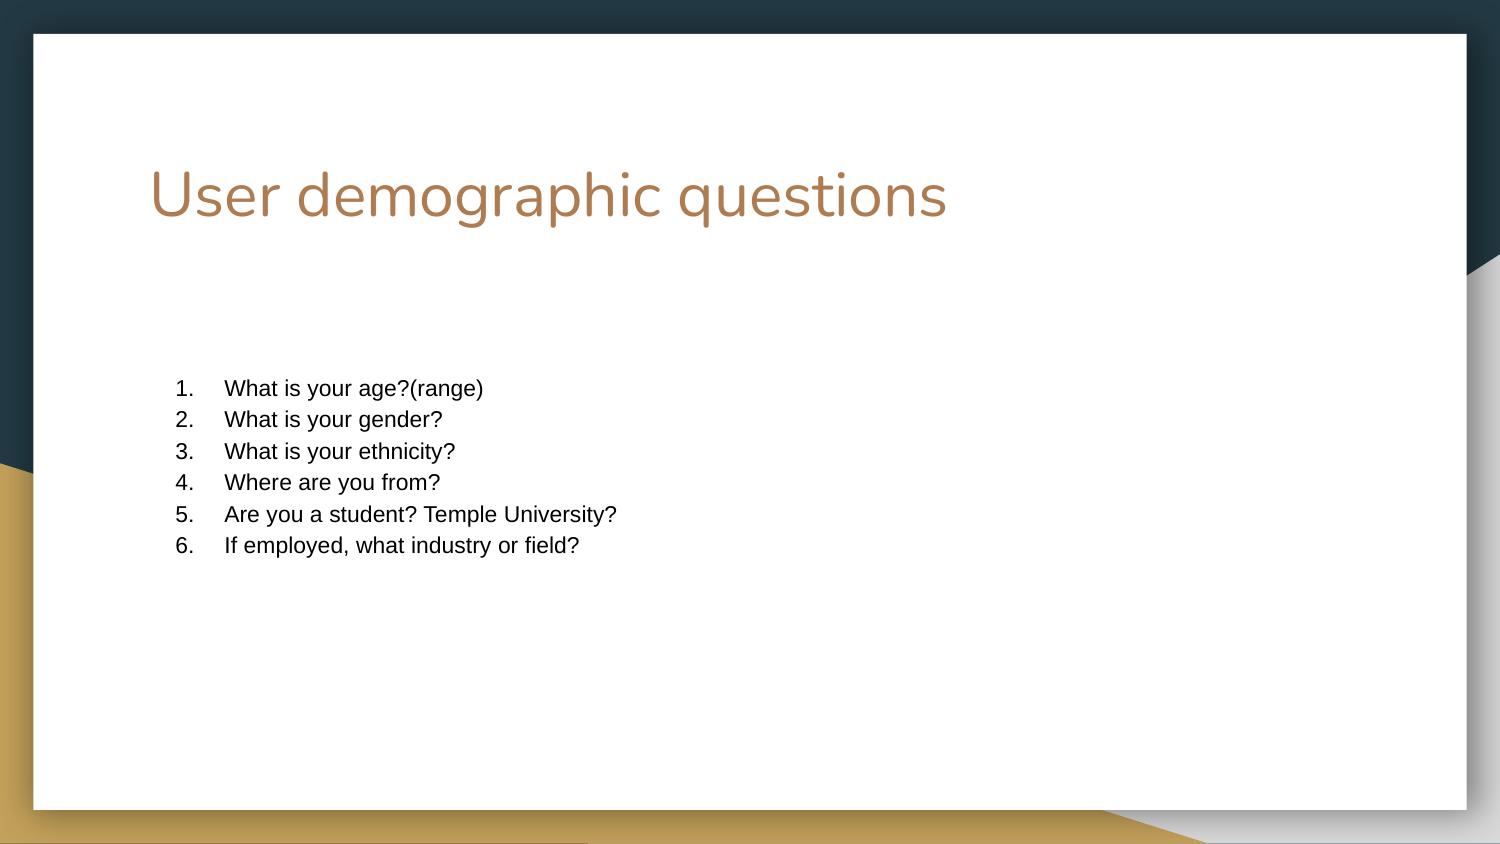

# User demographic questions

What is your age?(range)
What is your gender?
What is your ethnicity?
Where are you from?
Are you a student? Temple University?
If employed, what industry or field?